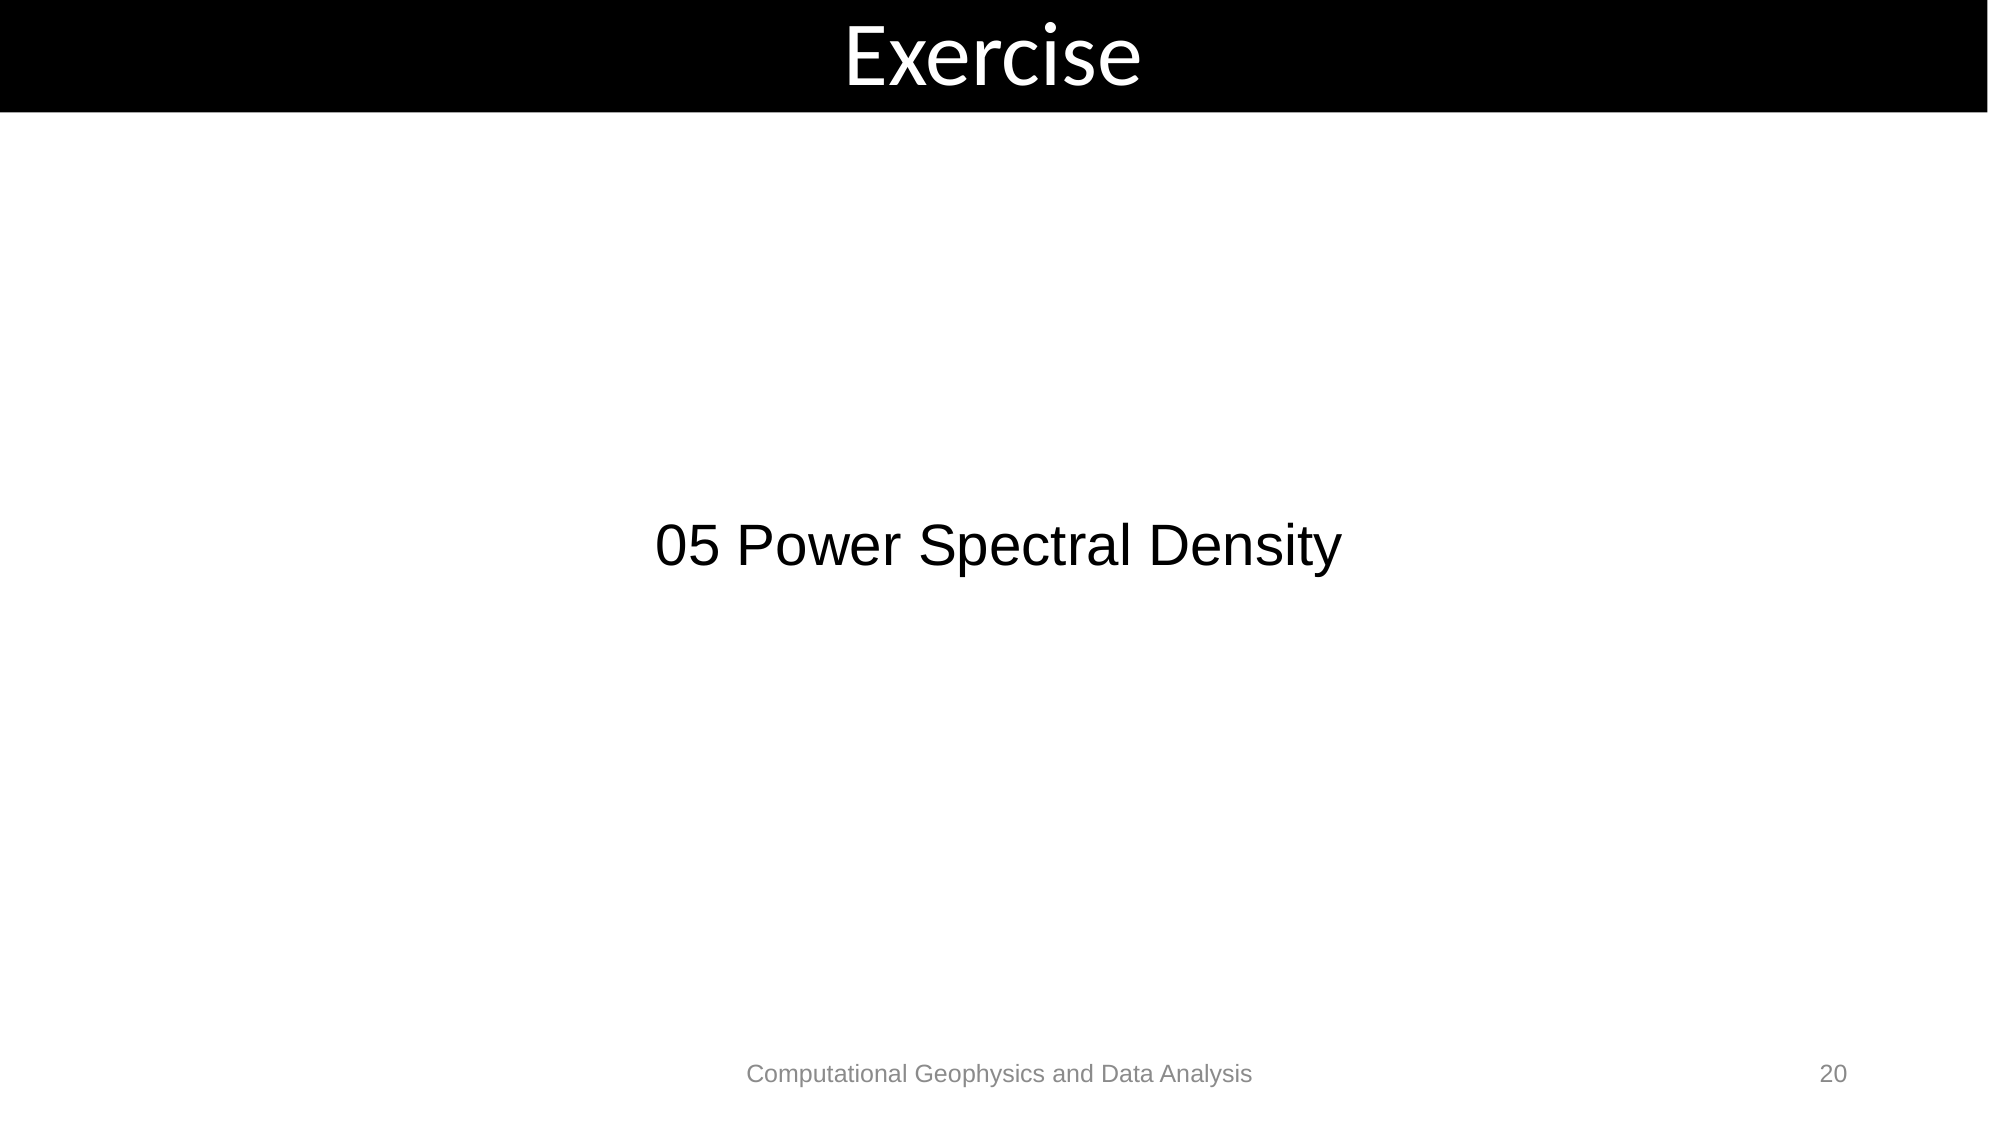

# Exercise
05 Power Spectral Density
Computational Geophysics and Data Analysis
20